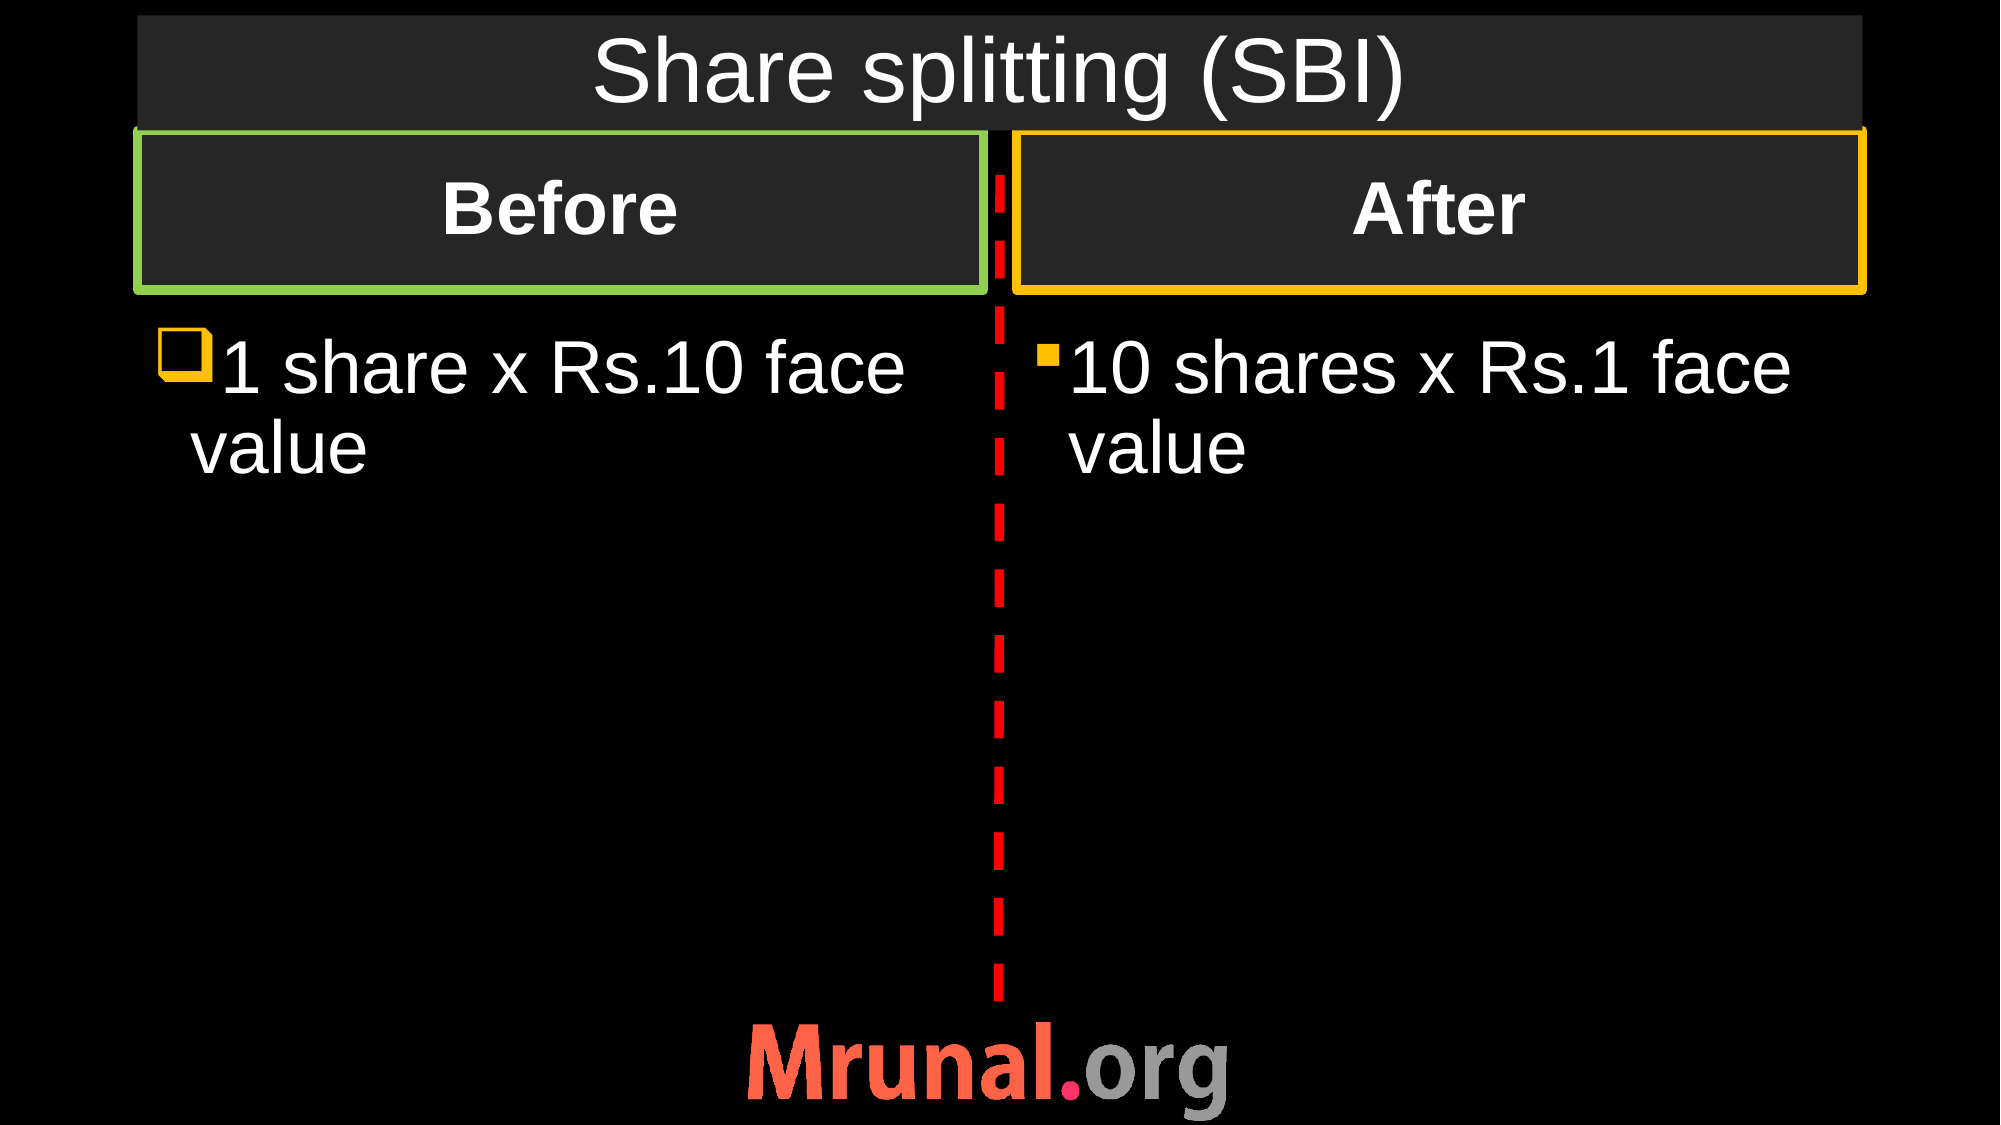

# Share splitting (SBI)
Before
After
1 share x Rs.10 face value
10 shares x Rs.1 face value